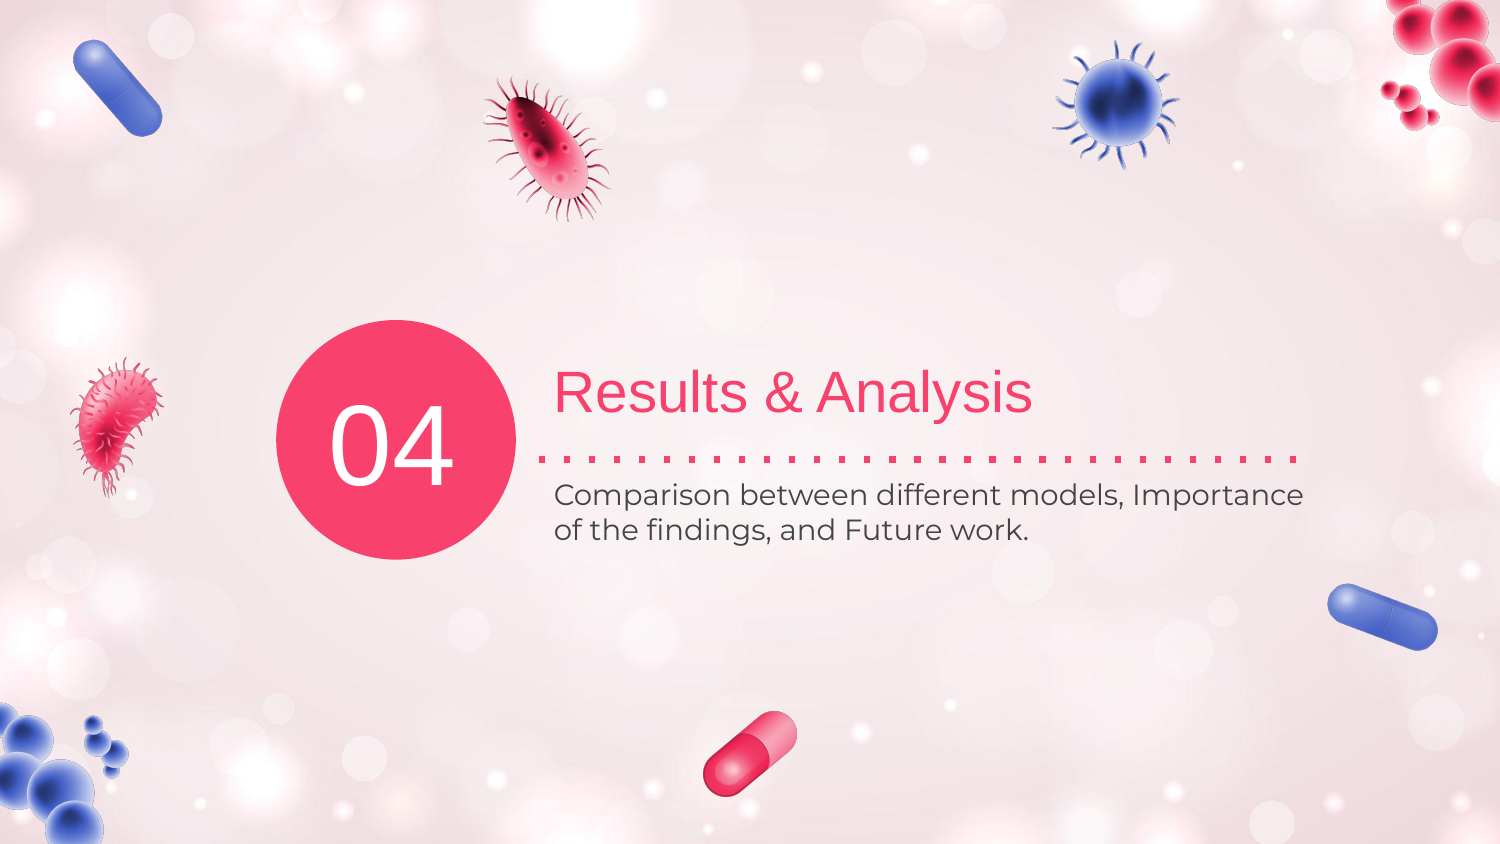

# Results & Analysis

04
Comparison between different models, Importance of the findings, and Future work.